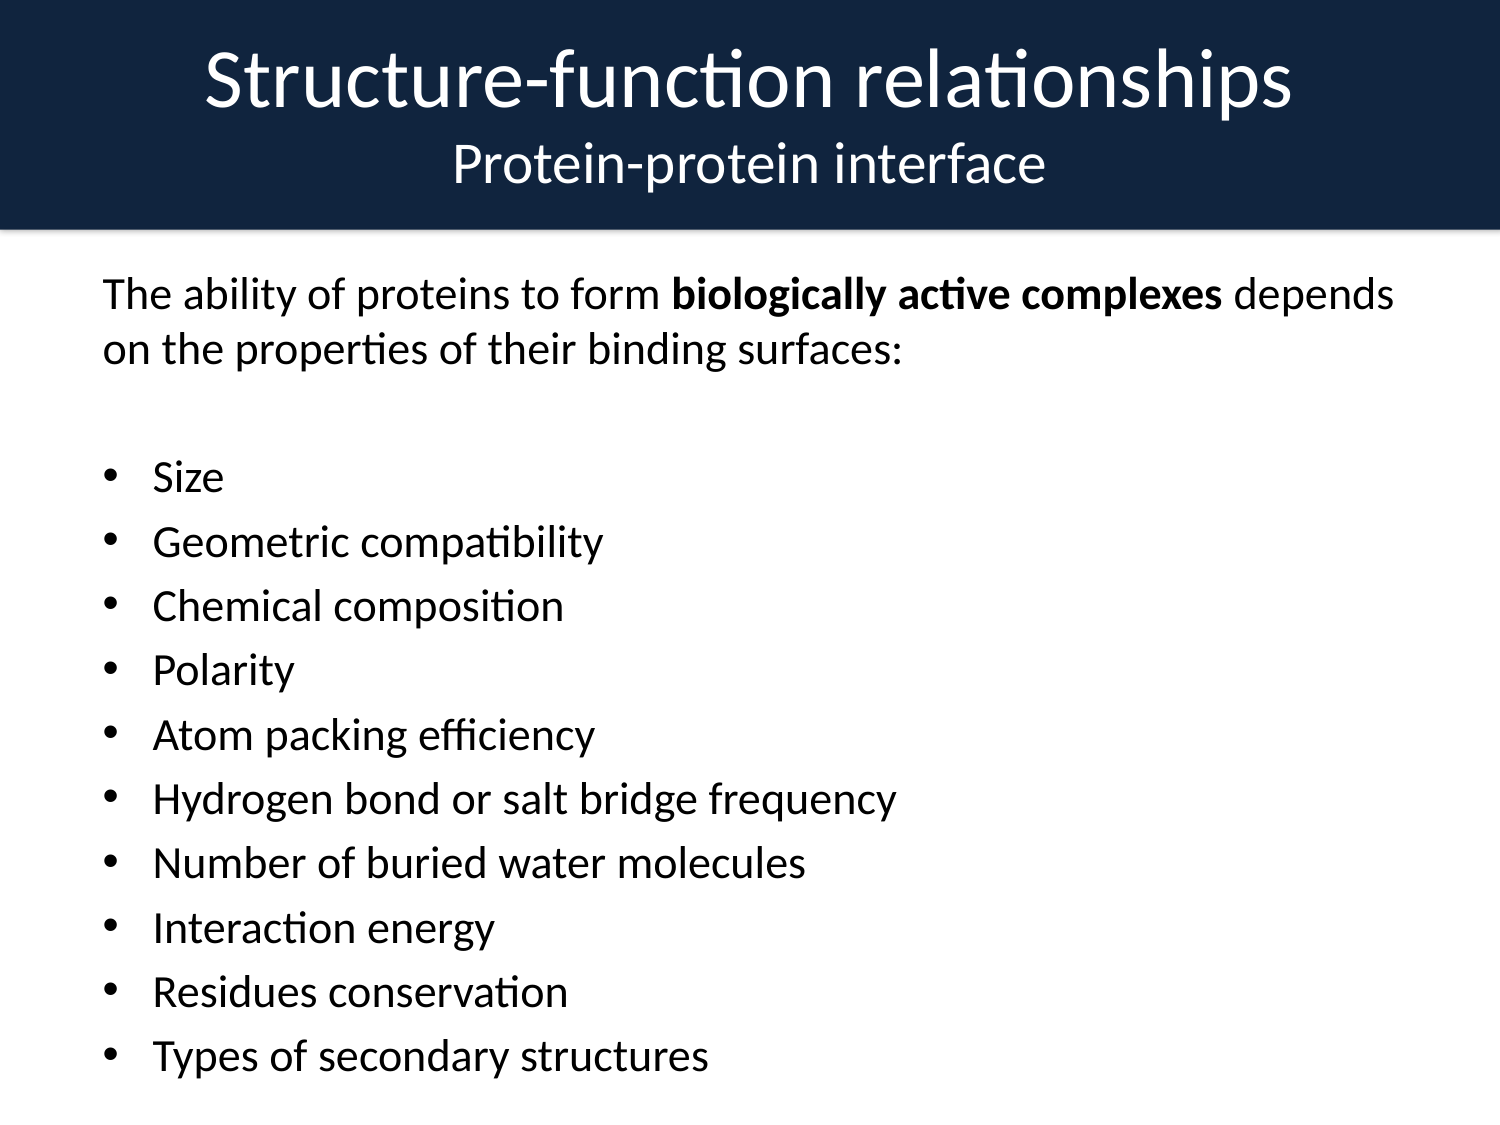

# Structure-function relationships Protein-protein interface
The ability of proteins to form biologically active complexes depends on the properties of their binding surfaces:

Size
Geometric compatibility
Chemical composition
Polarity
Atom packing efficiency
Hydrogen bond or salt bridge frequency
Number of buried water molecules
Interaction energy
Residues conservation
Types of secondary structures